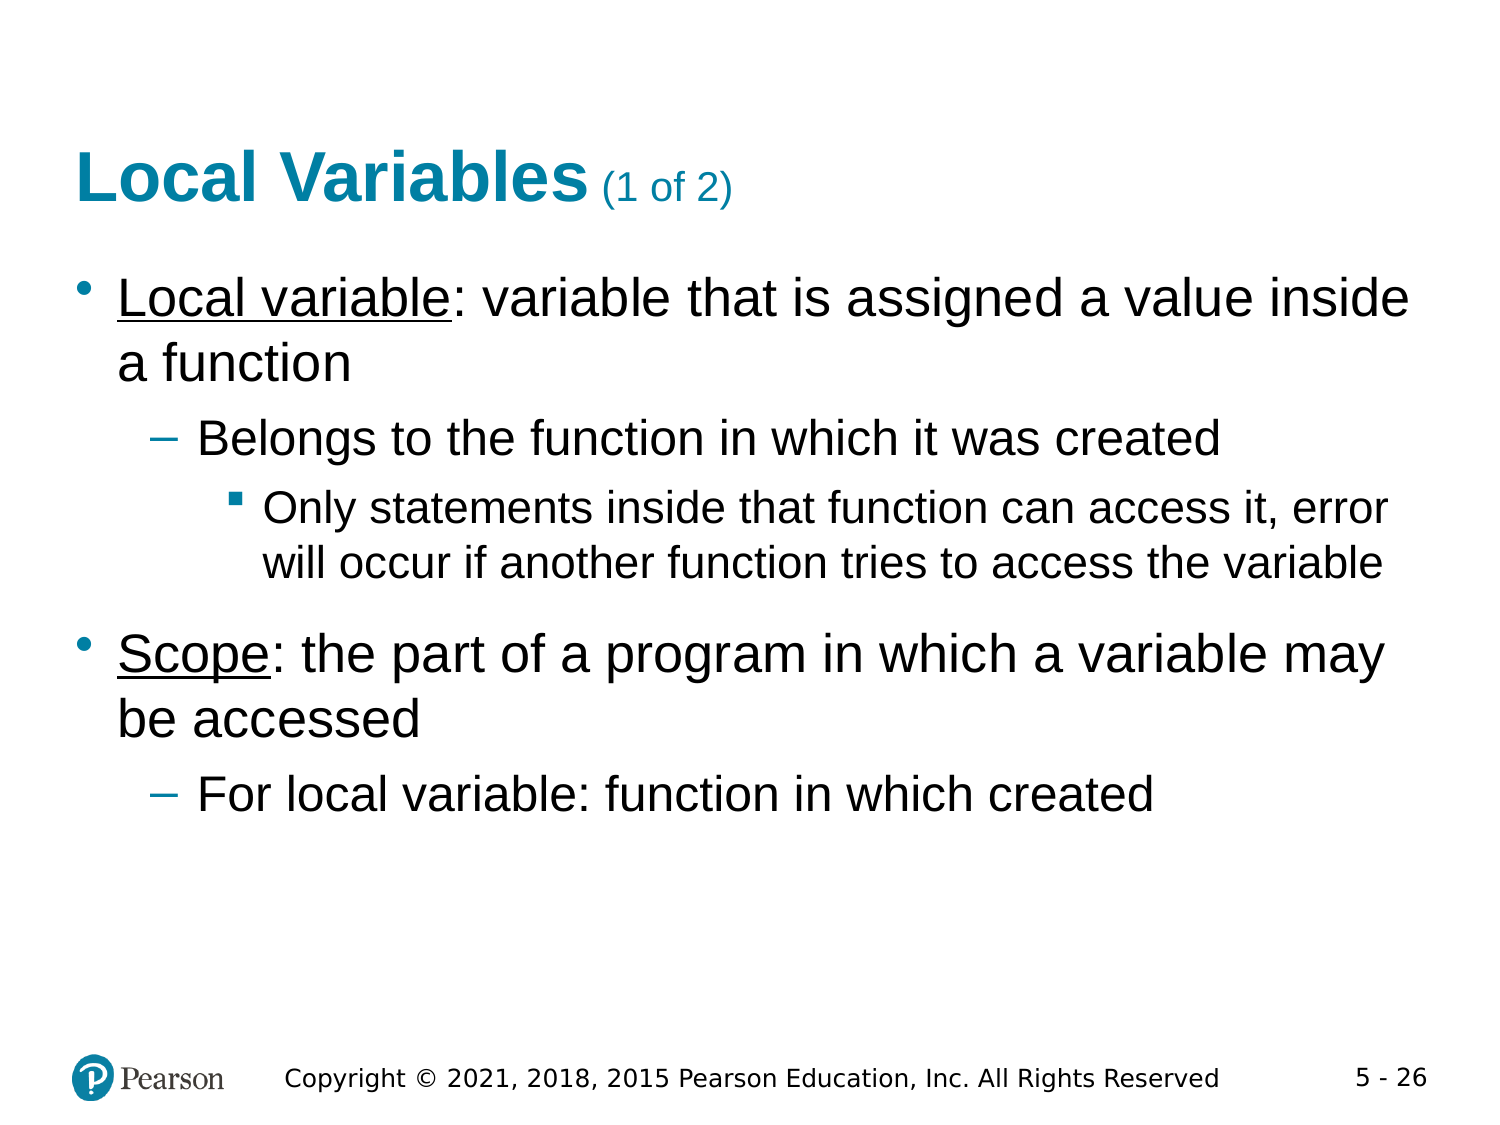

# Local Variables (1 of 2)
Local variable: variable that is assigned a value inside a function
Belongs to the function in which it was created
Only statements inside that function can access it, error will occur if another function tries to access the variable
Scope: the part of a program in which a variable may be accessed
For local variable: function in which created